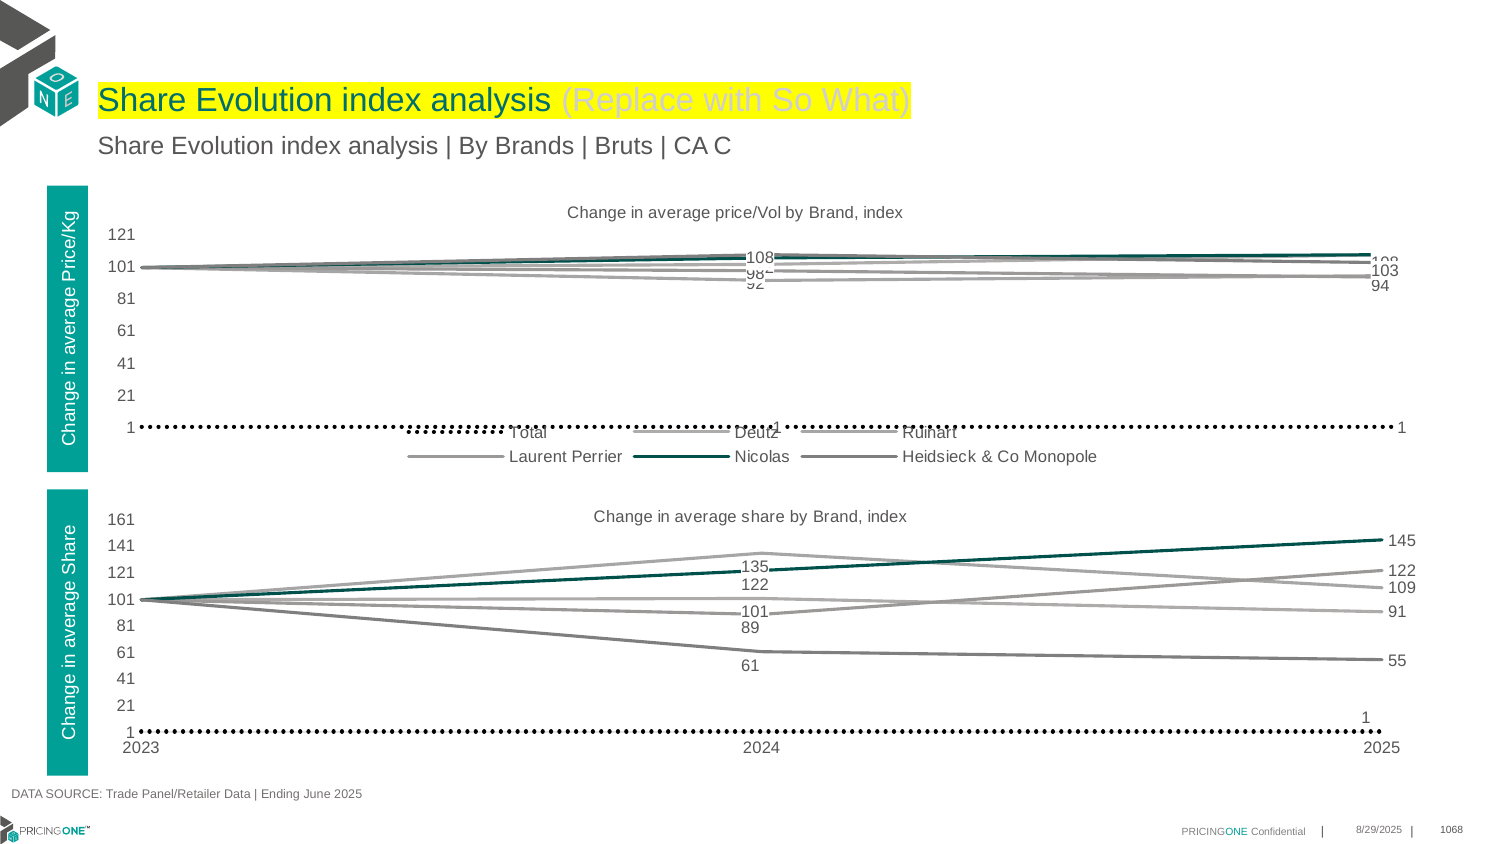

# Share Evolution index analysis (Replace with So What)
Share Evolution index analysis | By Brands | Bruts | CA C

### Chart: Change in average price/Vol by Brand, index

| Category | Total | Deutz | Ruinart | Laurent Perrier | Nicolas | Heidsieck & Co Monopole |
|---|---|---|---|---|---|---|
| 2023 | 1.0 | 100.0 | 100.0 | 100.0 | 100.0 | 100.0 |
| 2024 | 1.0331012084441655 | 102.0 | 92.0 | 98.0 | 106.0 | 108.0 |
| 2025 | 1.0327246281518676 | 108.0 | 95.0 | 94.0 | 108.0 | 103.0 |
Change in average Price/Kg

### Chart: Change in average share by Brand, index

| Category | Total | Deutz | Ruinart | Laurent Perrier | Nicolas | Heidsieck & Co Monopole |
|---|---|---|---|---|---|---|
| 2023 | 1.0 | 100.0 | 100.0 | 100.0 | 100.0 | 100.0 |
| 2024 | 1.0 | 101.0 | 135.0 | 89.0 | 122.0 | 61.0 |
| 2025 | 1.0 | 91.0 | 109.0 | 122.0 | 145.0 | 55.0 |
Change in average Share
DATA SOURCE: Trade Panel/Retailer Data | Ending June 2025

8/29/2025
1068